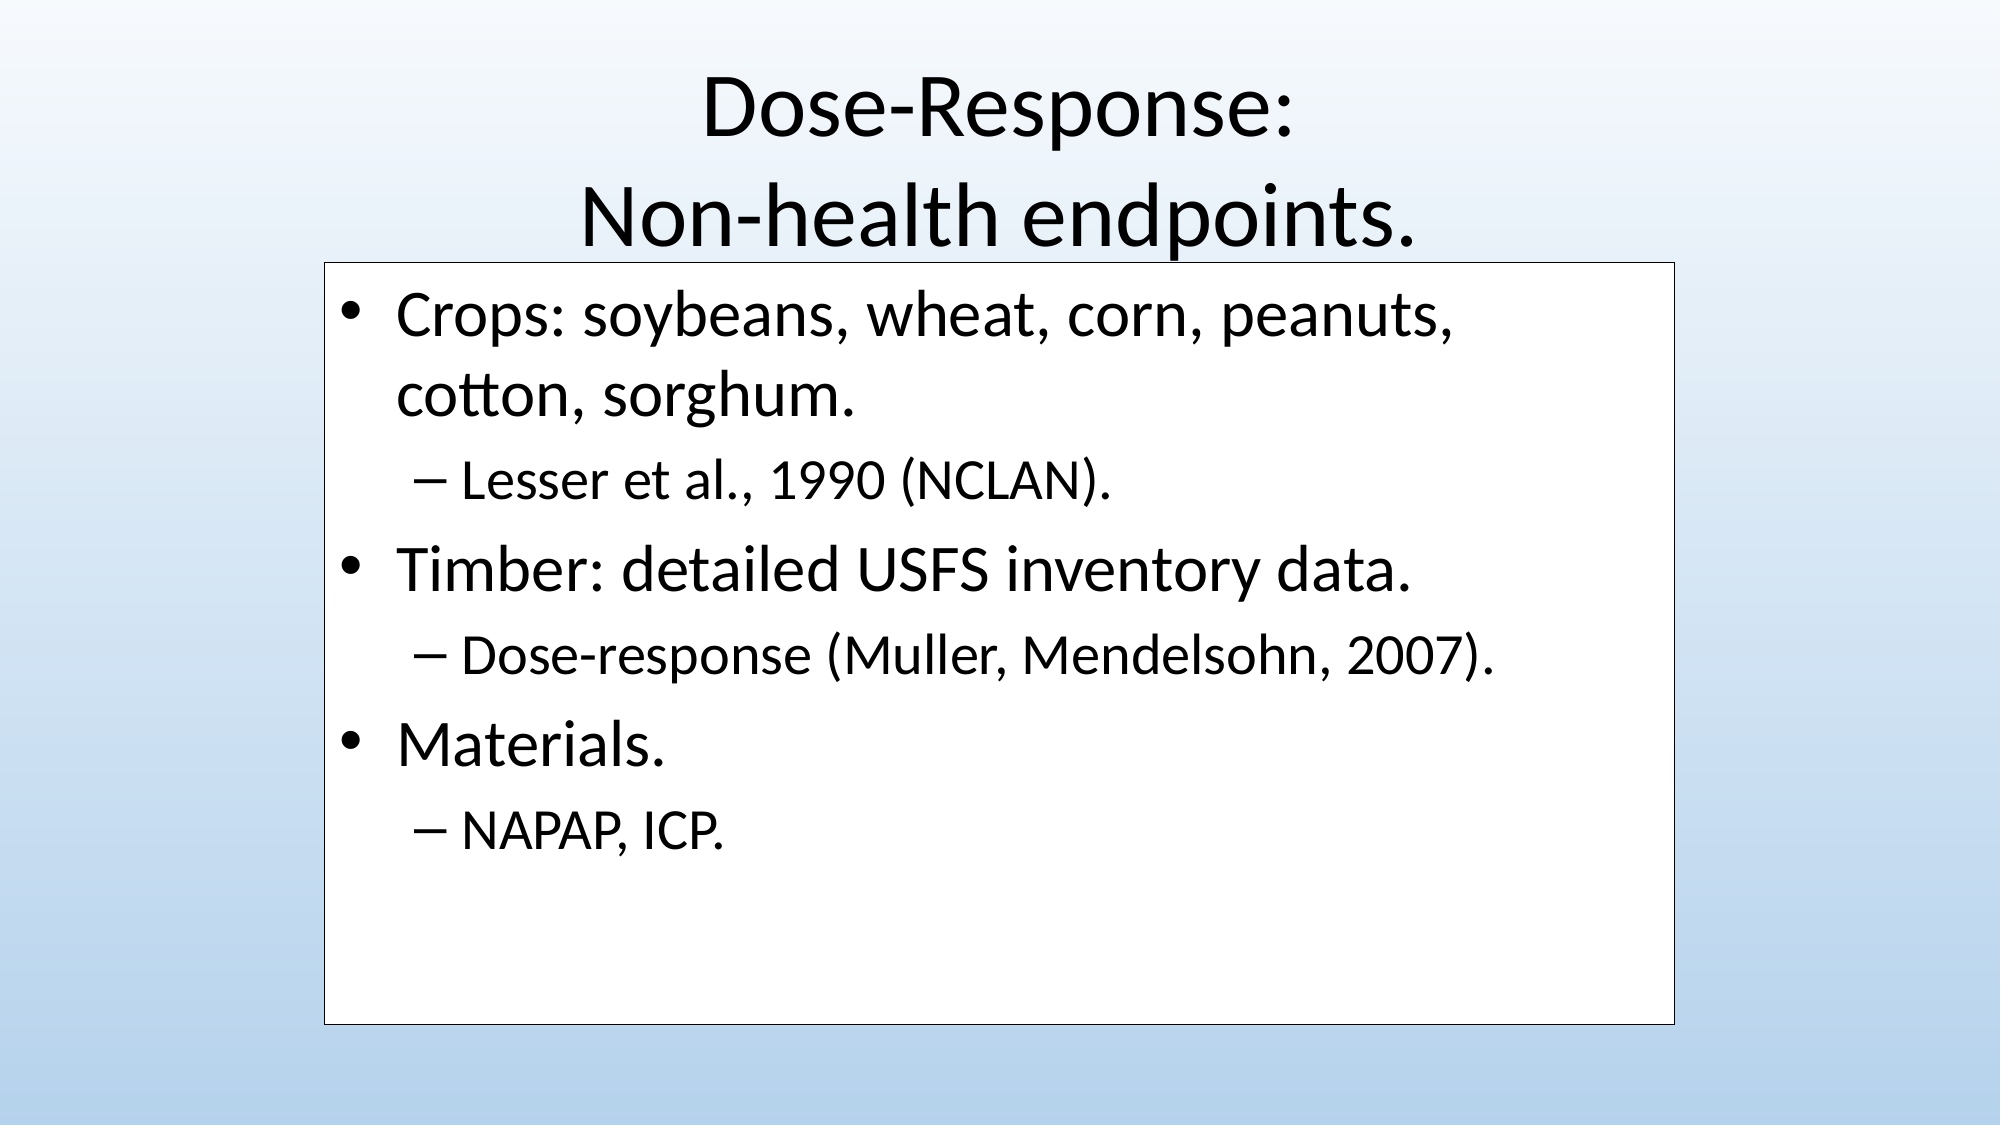

Dose-Response:
Non-health endpoints.

Crops: soybeans, wheat, corn, peanuts, cotton, sorghum.
Lesser et al., 1990 (NCLAN).
Timber: detailed USFS inventory data.
Dose-response (Muller, Mendelsohn, 2007).
Materials.
NAPAP, ICP.